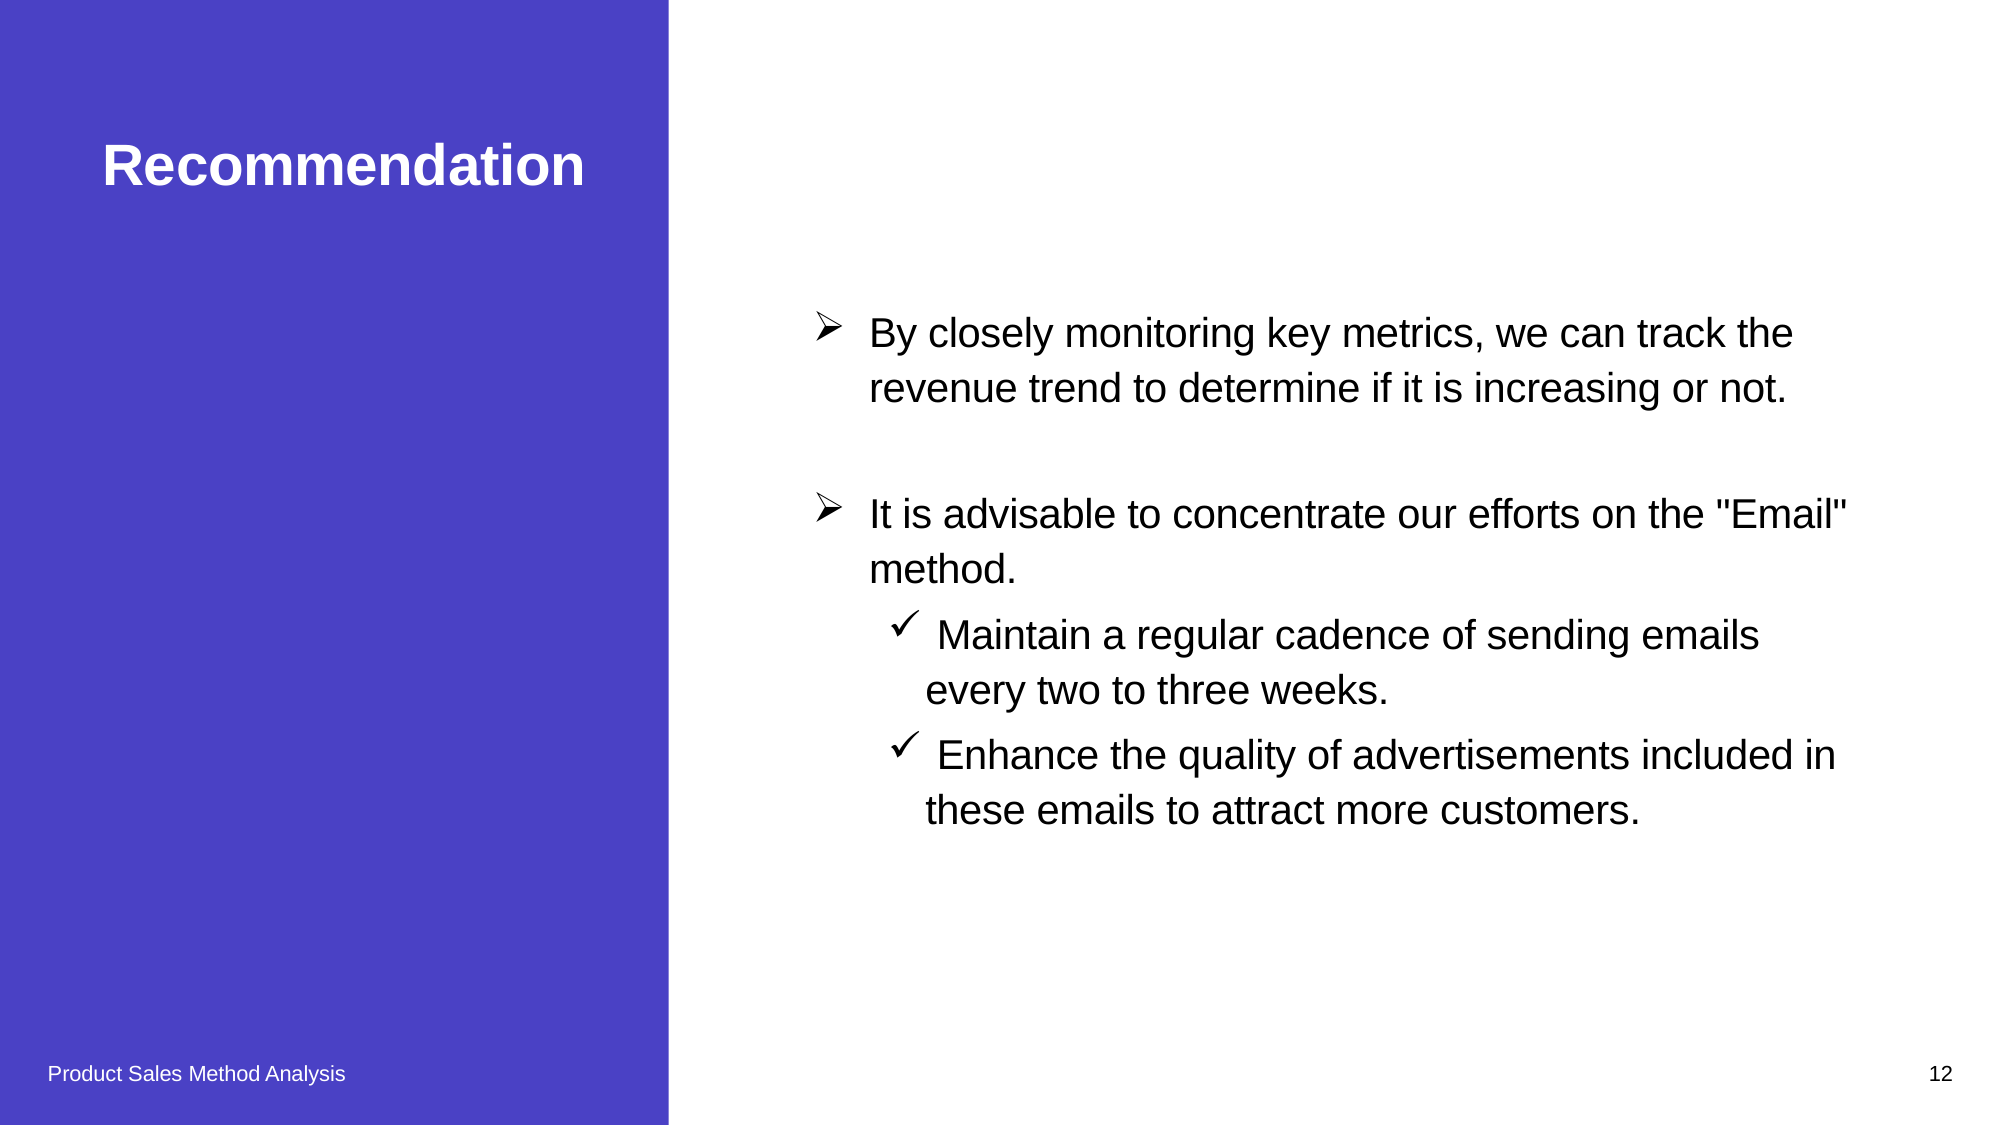

# Recommendation
By closely monitoring key metrics, we can track the revenue trend to determine if it is increasing or not.
It is advisable to concentrate our efforts on the "Email" method.
 Maintain a regular cadence of sending emails every two to three weeks.
 Enhance the quality of advertisements included in these emails to attract more customers.
Product Sales Method Analysis
12